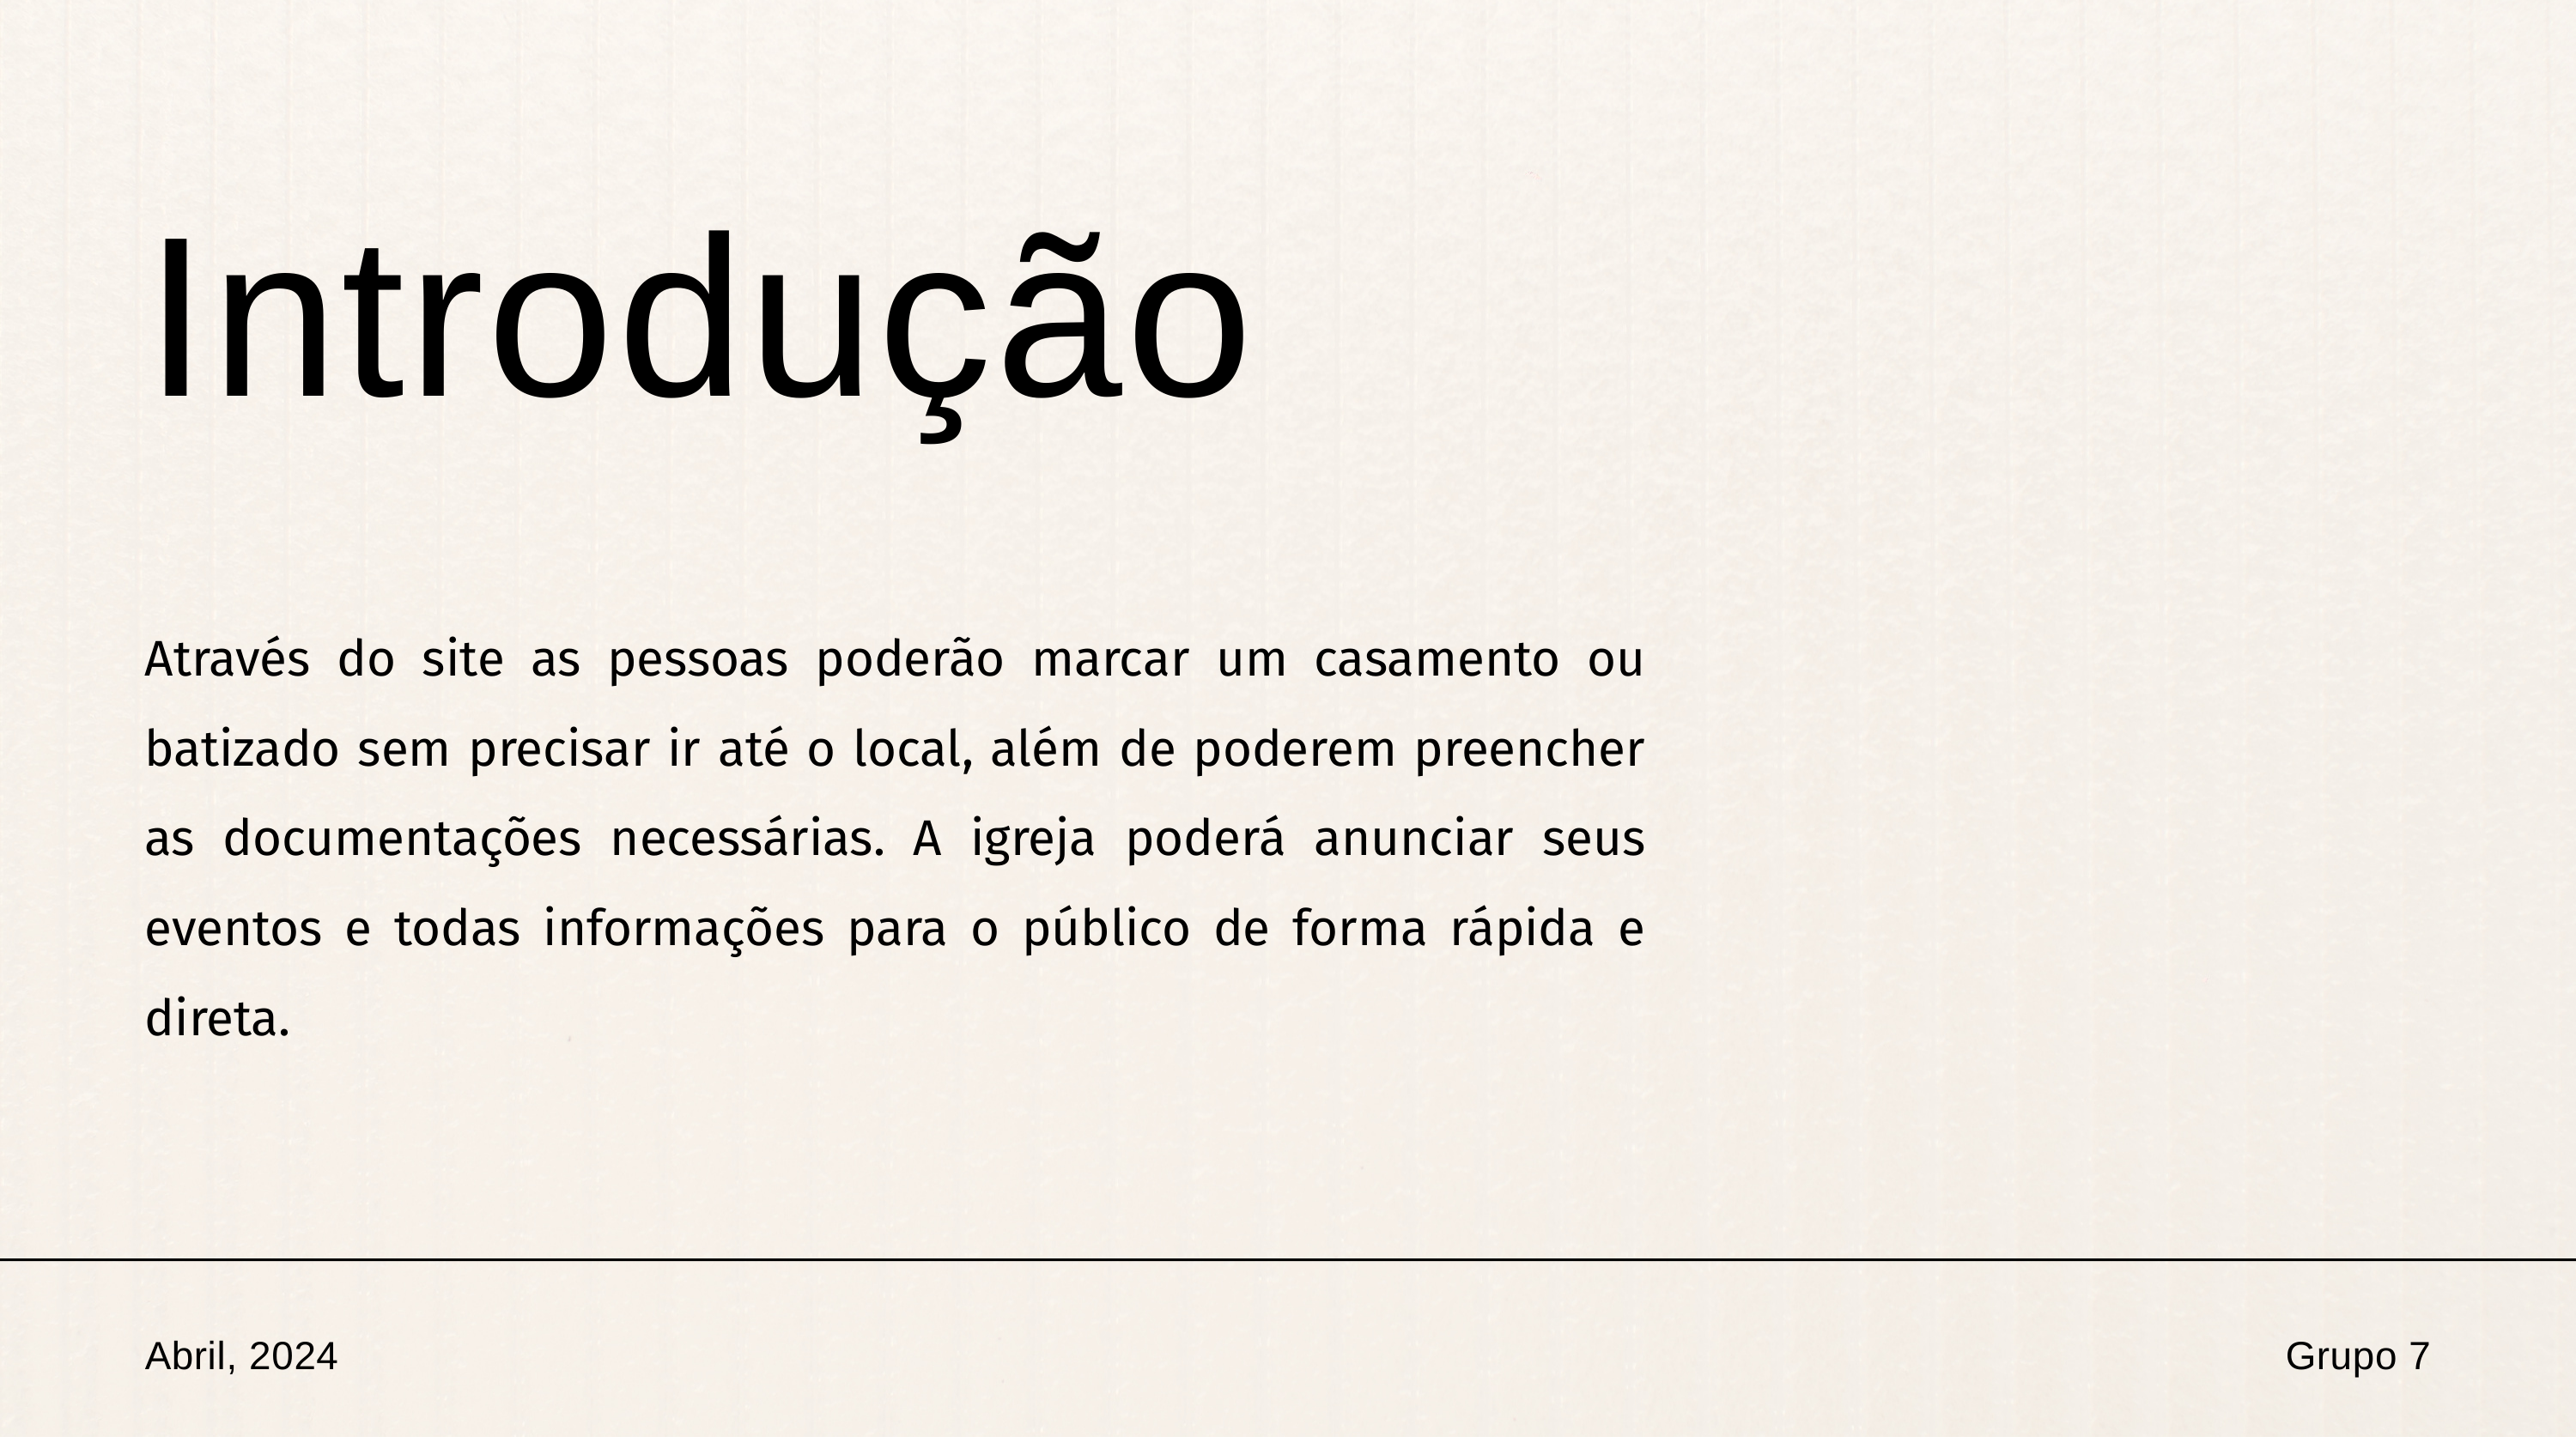

Introdução
Através do site as pessoas poderão marcar um casamento ou batizado sem precisar ir até o local, além de poderem preencher as documentações necessárias. A igreja poderá anunciar seus eventos e todas informações para o público de forma rápida e direta.

Abril, 2024
Grupo 7